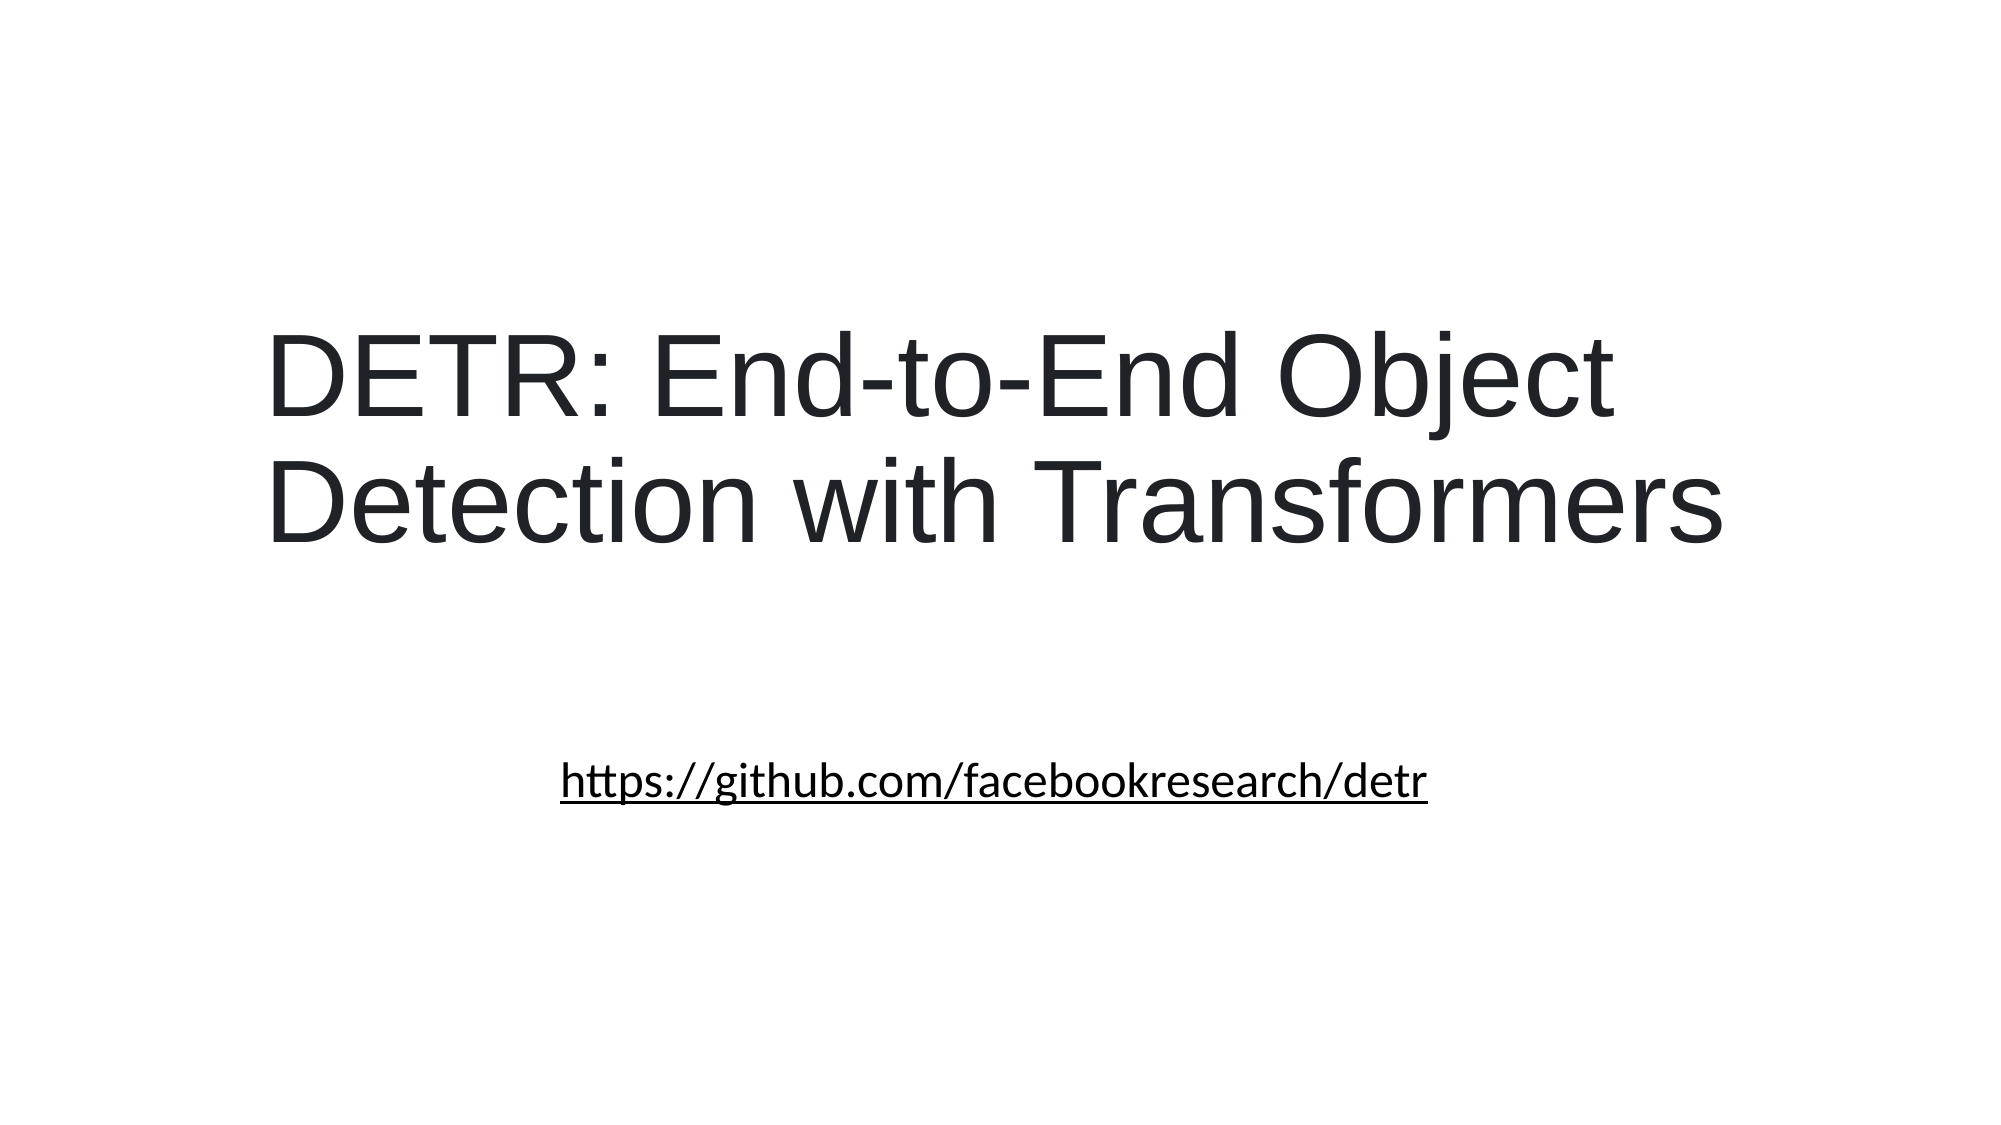

# DETR: End-to-End Object Detection with Transformers

https://github.com/facebookresearch/detr